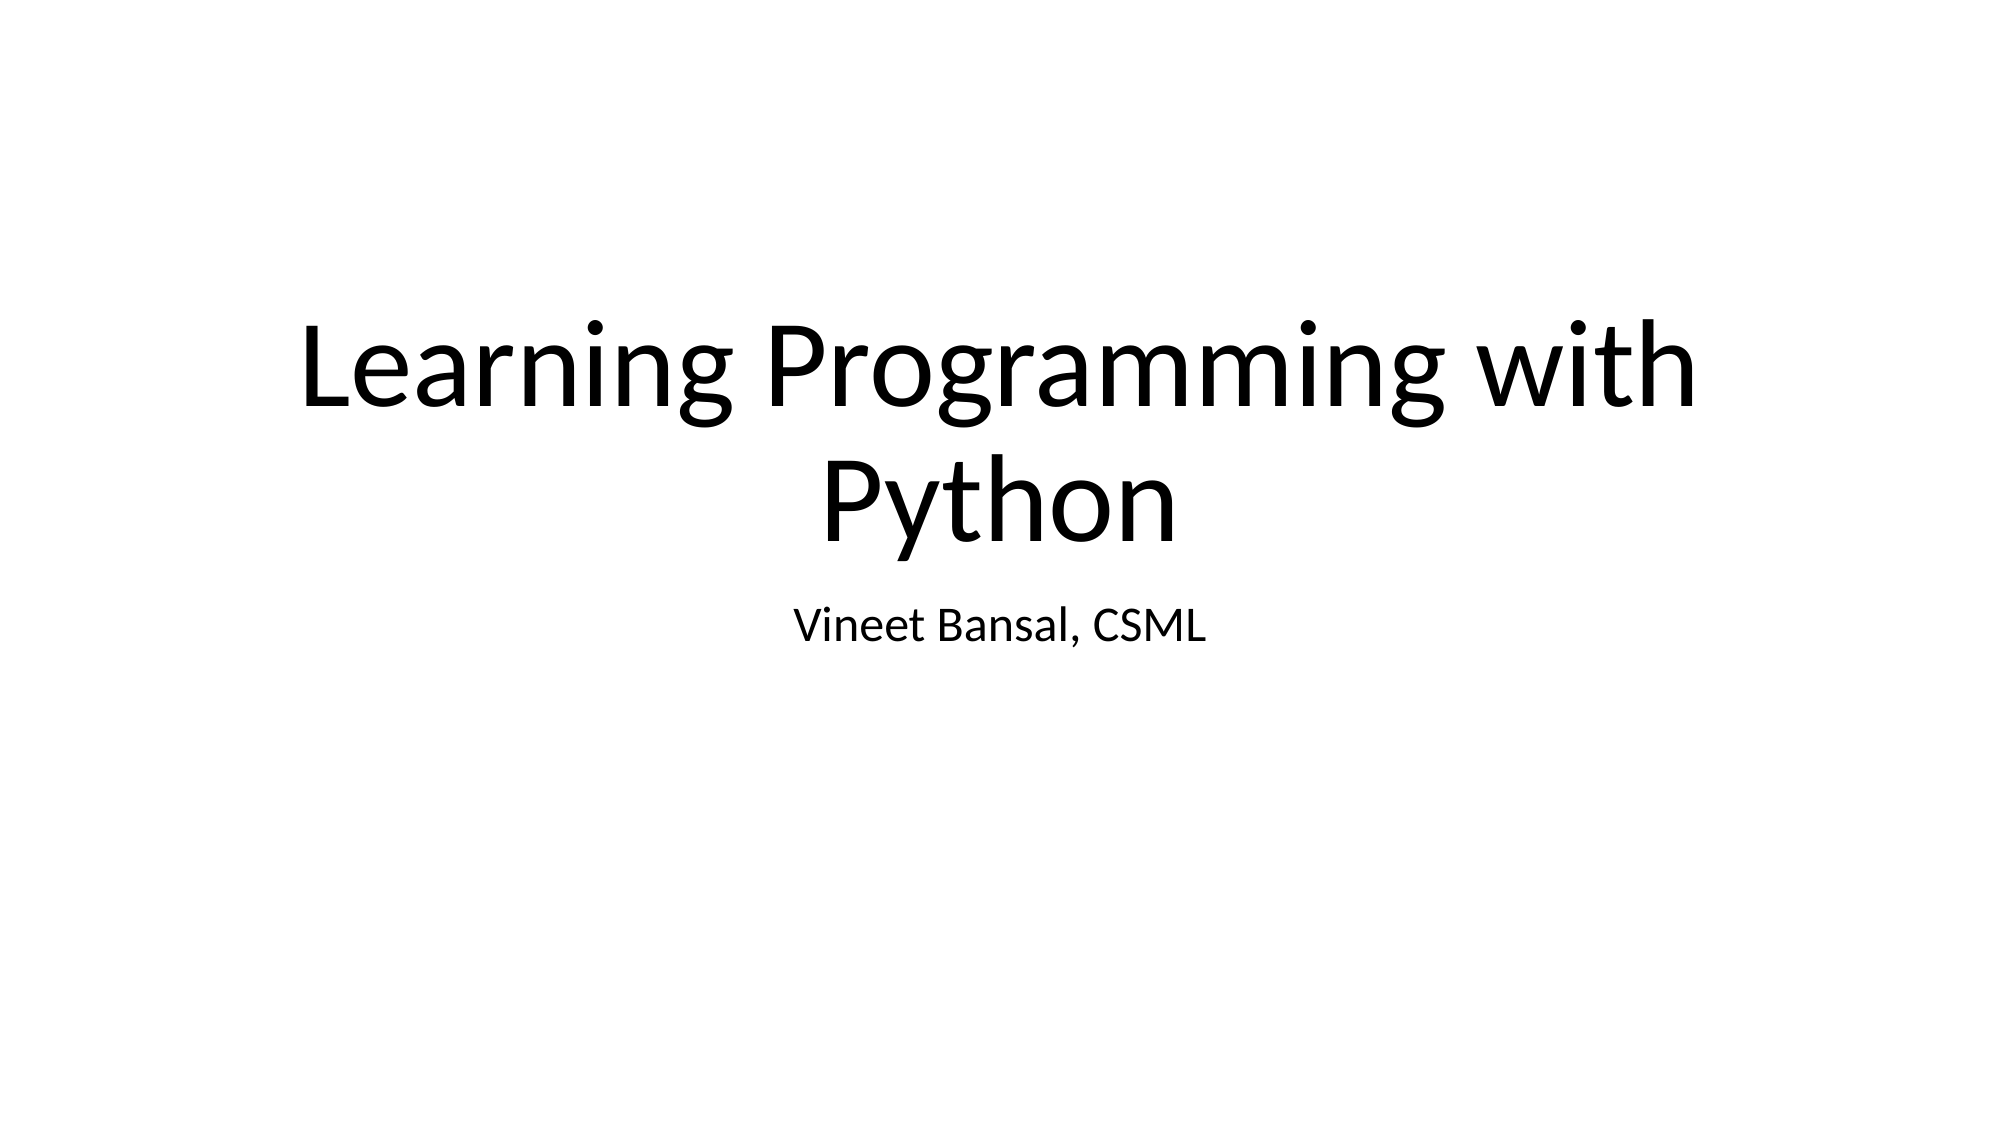

# Learning Programming with Python
Vineet Bansal, CSML